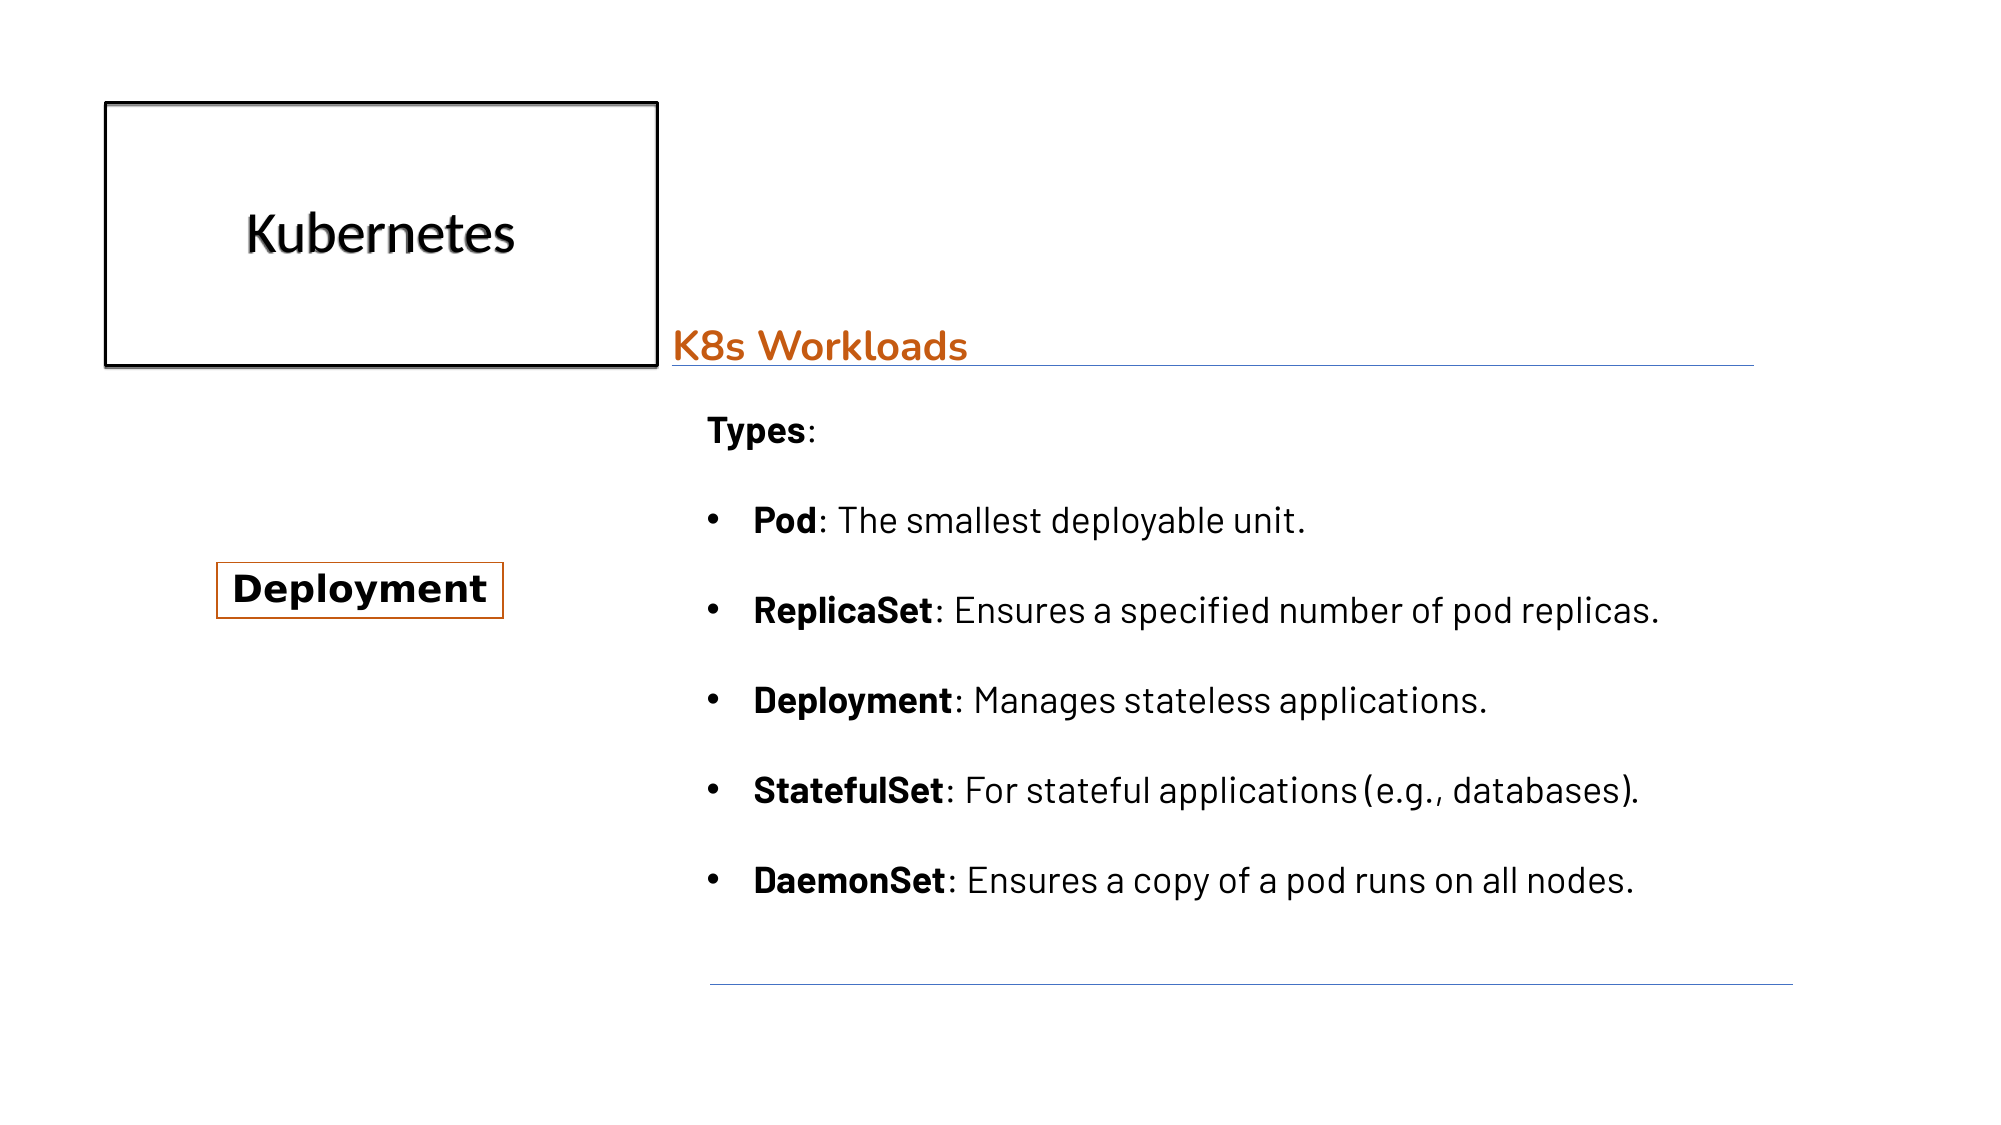

# Kubernetes
K8s Workloads
Types:

Pod: The smallest deployable unit.

ReplicaSet: Ensures a specified number of pod replicas.

Deployment: Manages stateless applications.

StatefulSet: For stateful applications (e.g., databases).

DaemonSet: Ensures a copy of a pod runs on all nodes.
Deployment